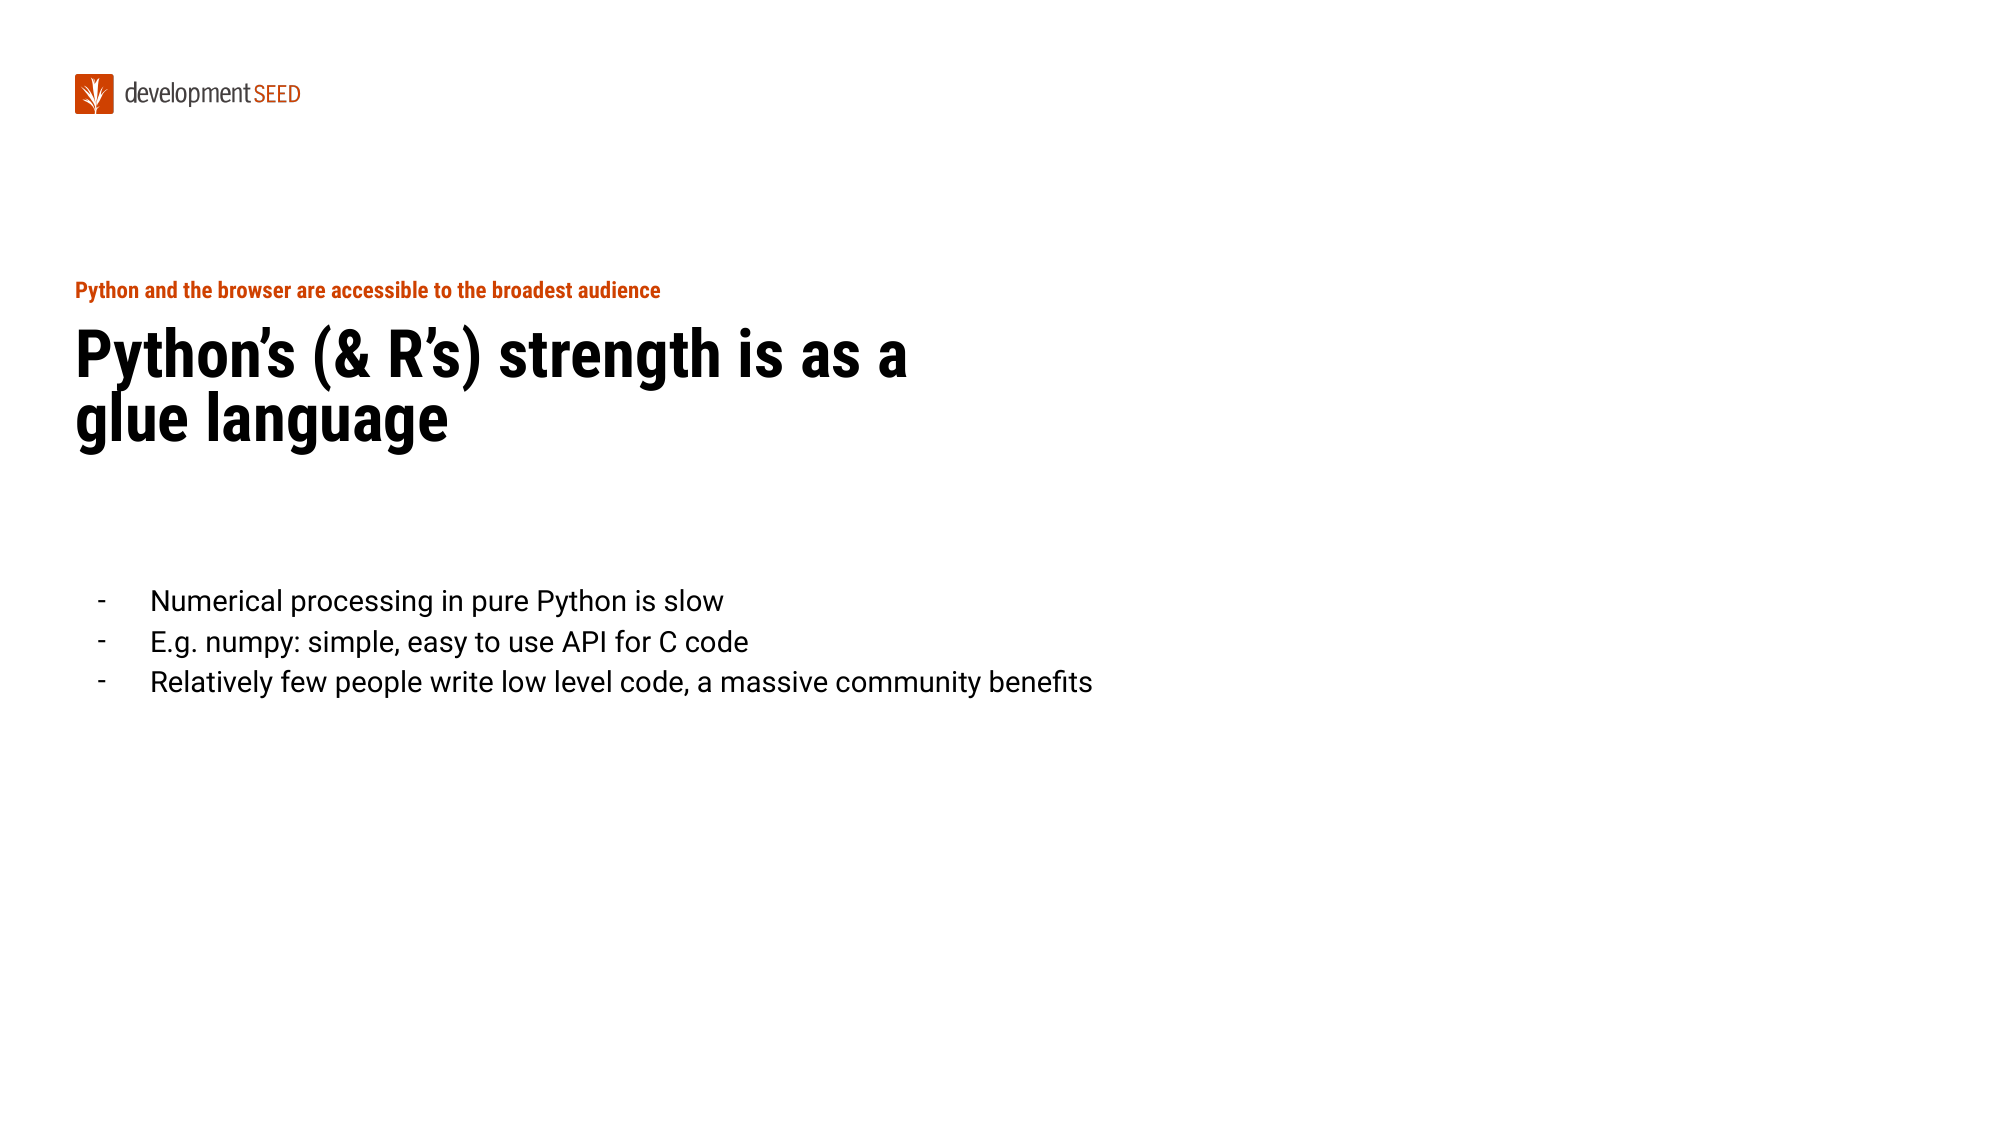

# Python and the browser are accessible to the broadest audience
Python’s (& R’s) strength is as a glue language
Numerical processing in pure Python is slow
E.g. numpy: simple, easy to use API for C code
Relatively few people write low level code, a massive community benefits